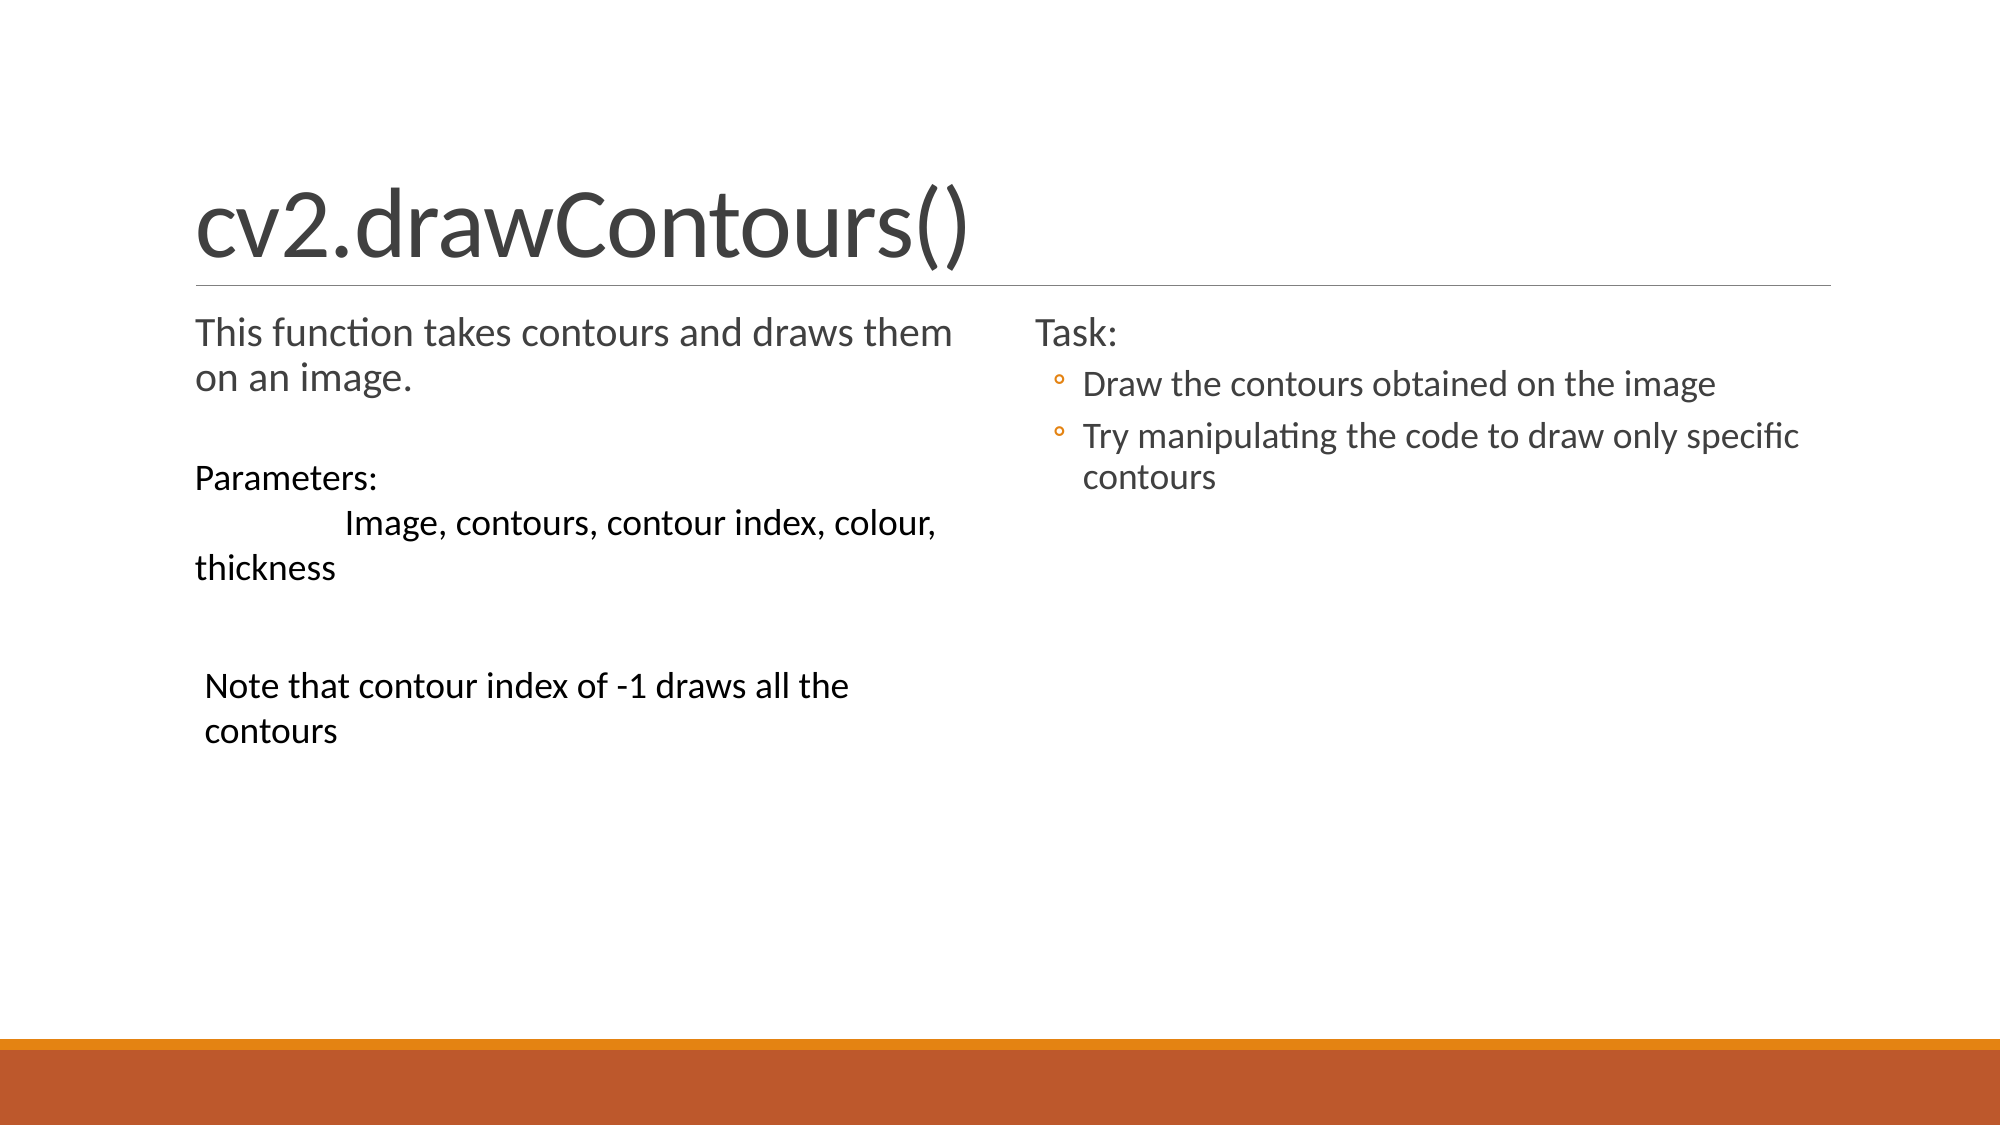

# cv2.drawContours()
This function takes contours and draws them on an image.

Task:
Draw the contours obtained on the image
Try manipulating the code to draw only specific contours
Parameters:
	Image, contours, contour index, colour, thickness
Note that contour index of -1 draws all the contours